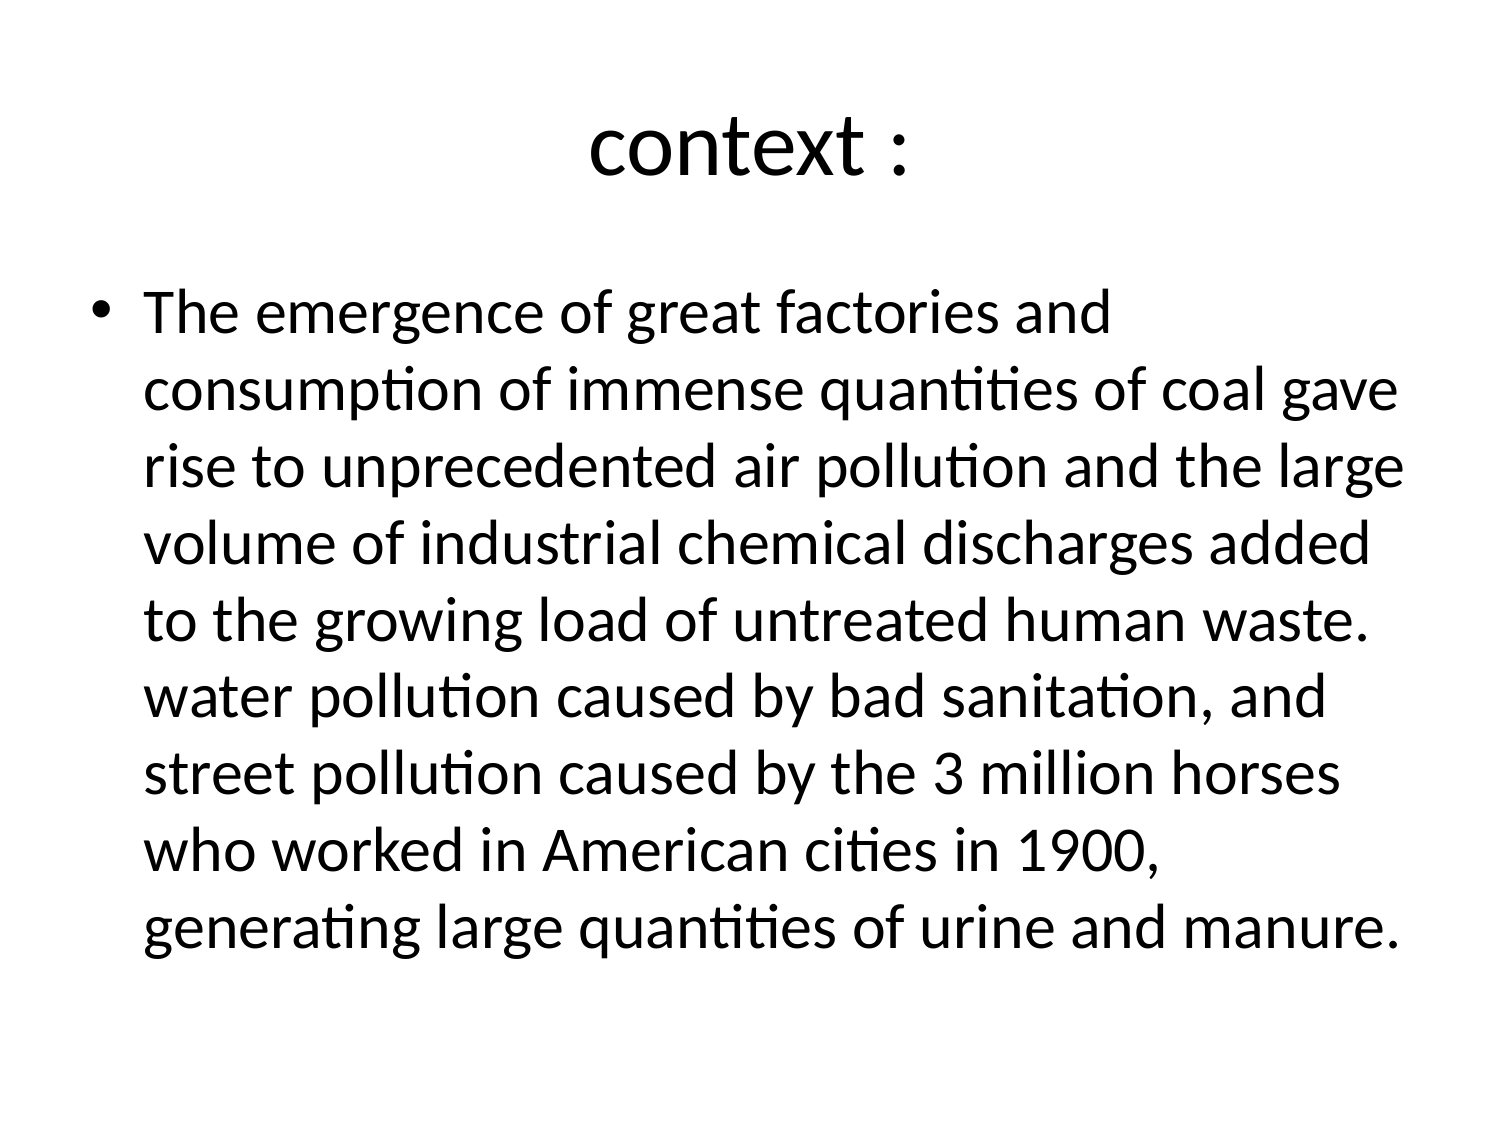

# context :
The emergence of great factories and consumption of immense quantities of coal gave rise to unprecedented air pollution and the large volume of industrial chemical discharges added to the growing load of untreated human waste. water pollution caused by bad sanitation, and street pollution caused by the 3 million horses who worked in American cities in 1900, generating large quantities of urine and manure.